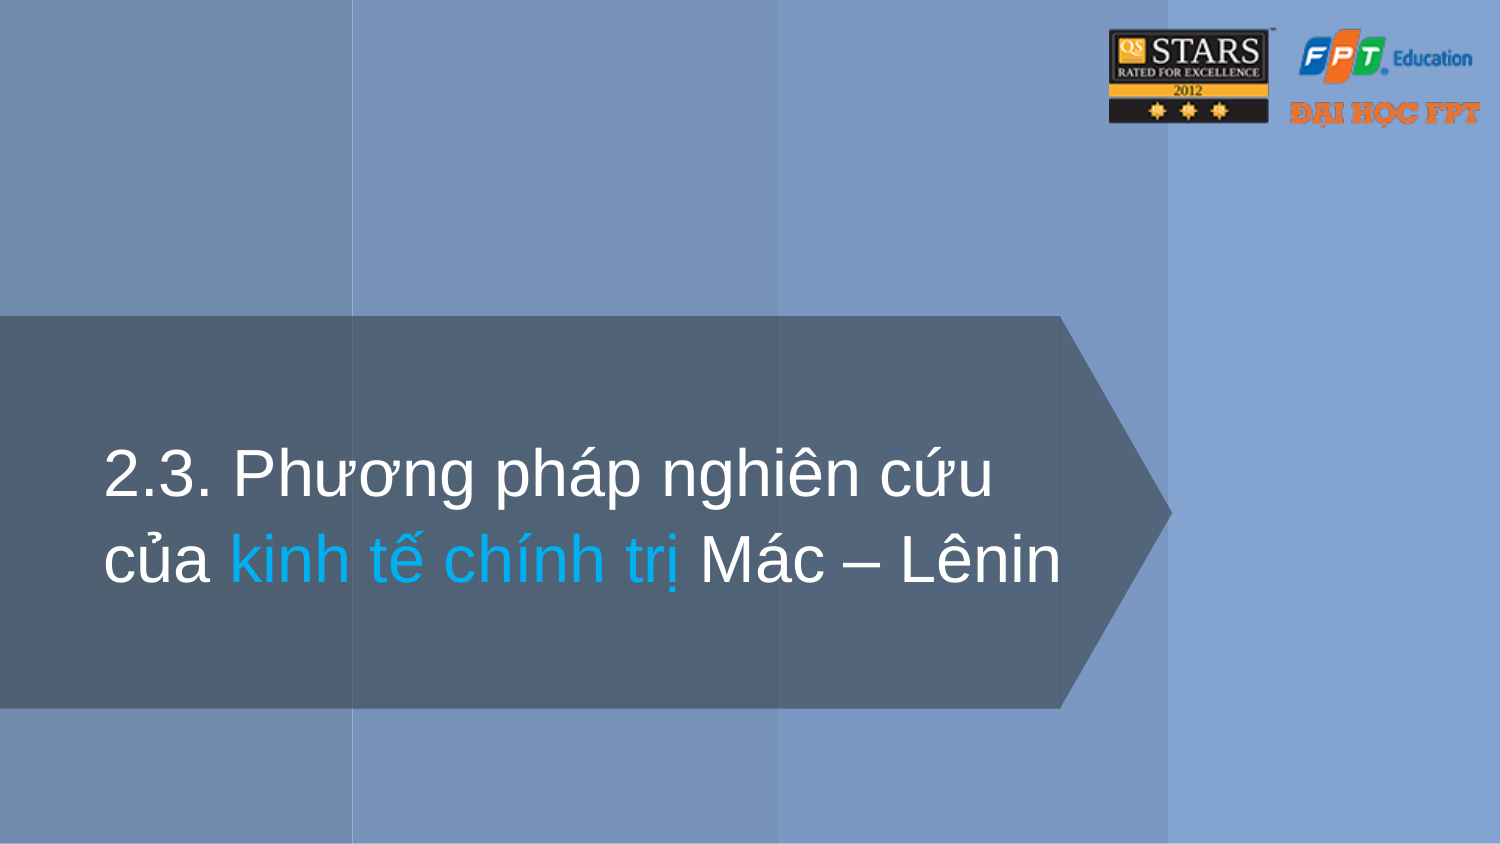

# 2.3. Phương pháp nghiên cứu của kinh tế chính trị Mác – Lênin